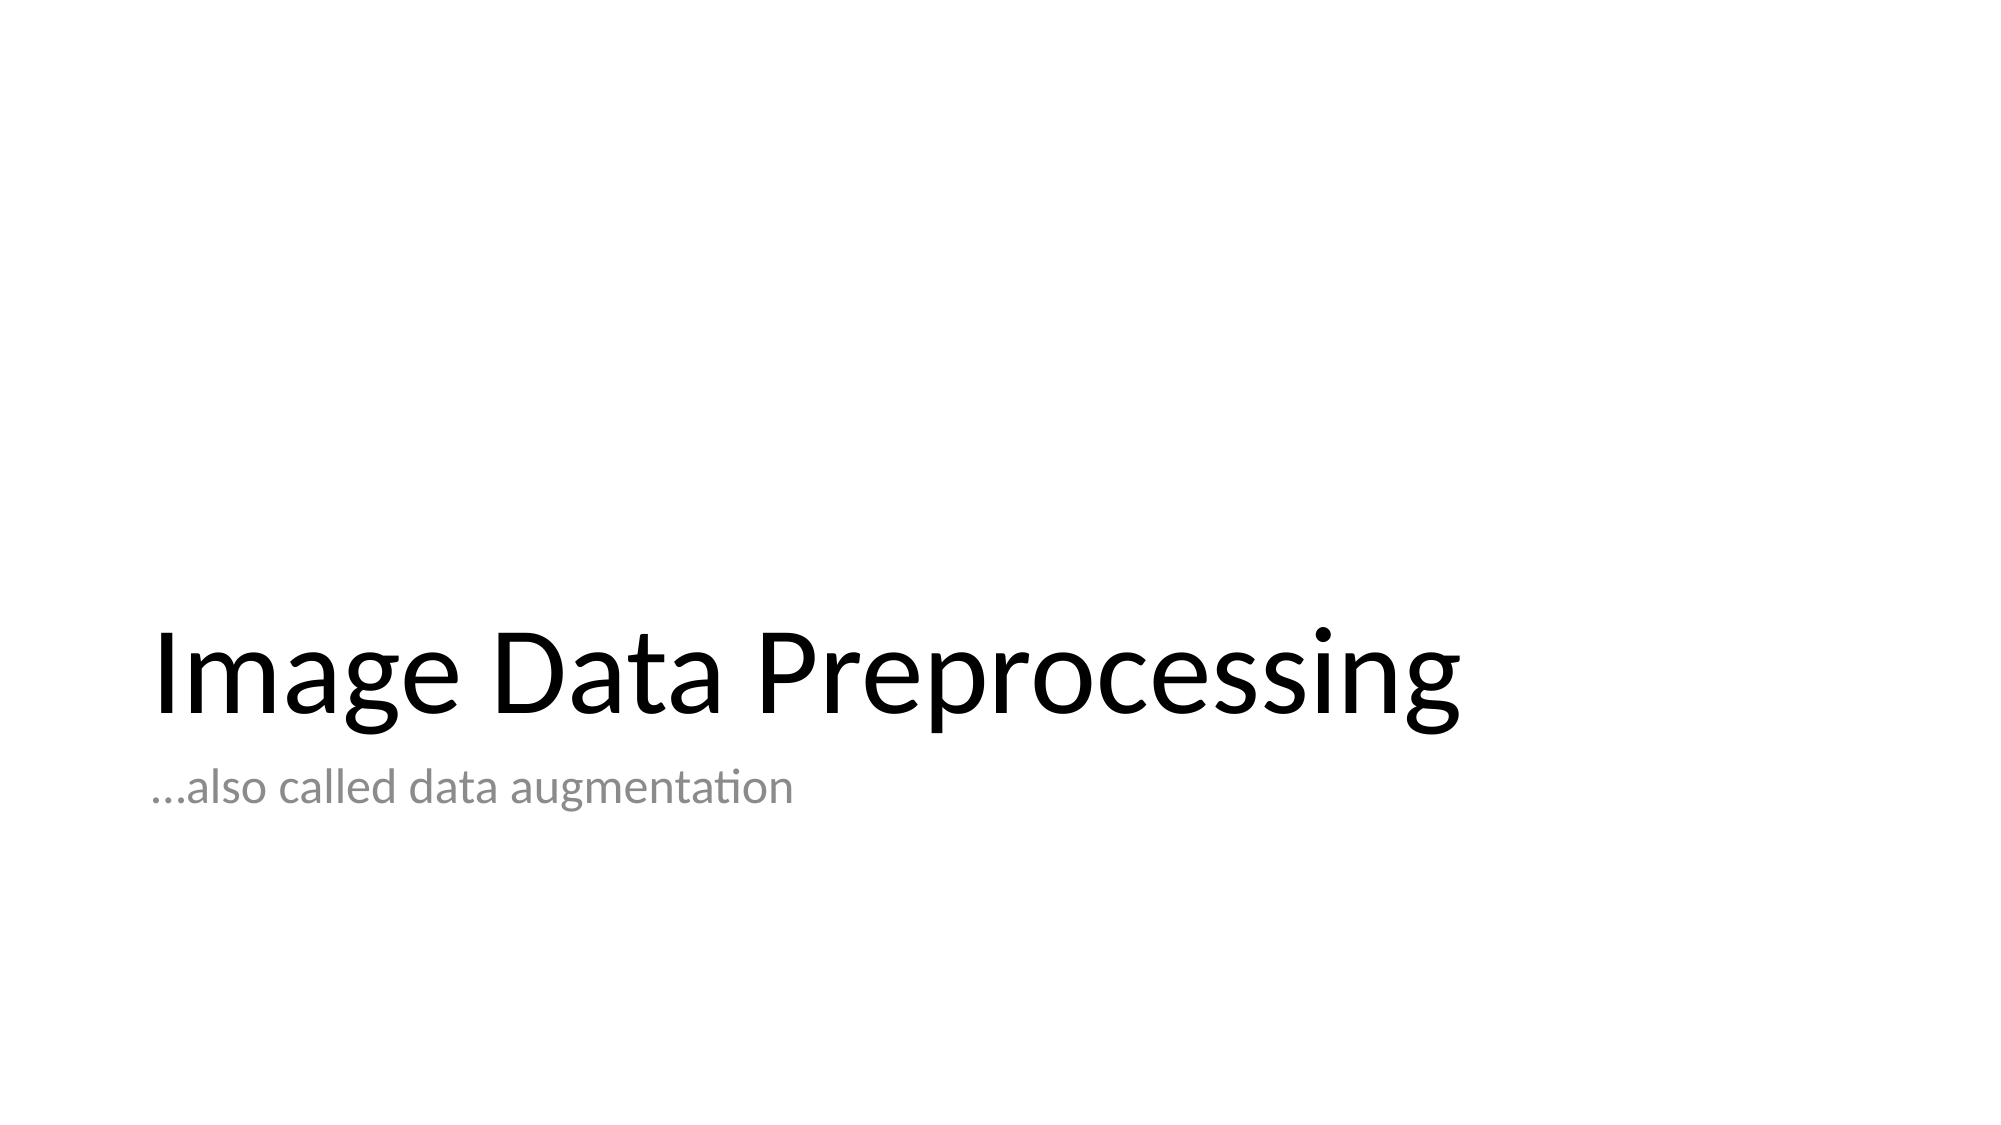

# Image Data Preprocessing
…also called data augmentation